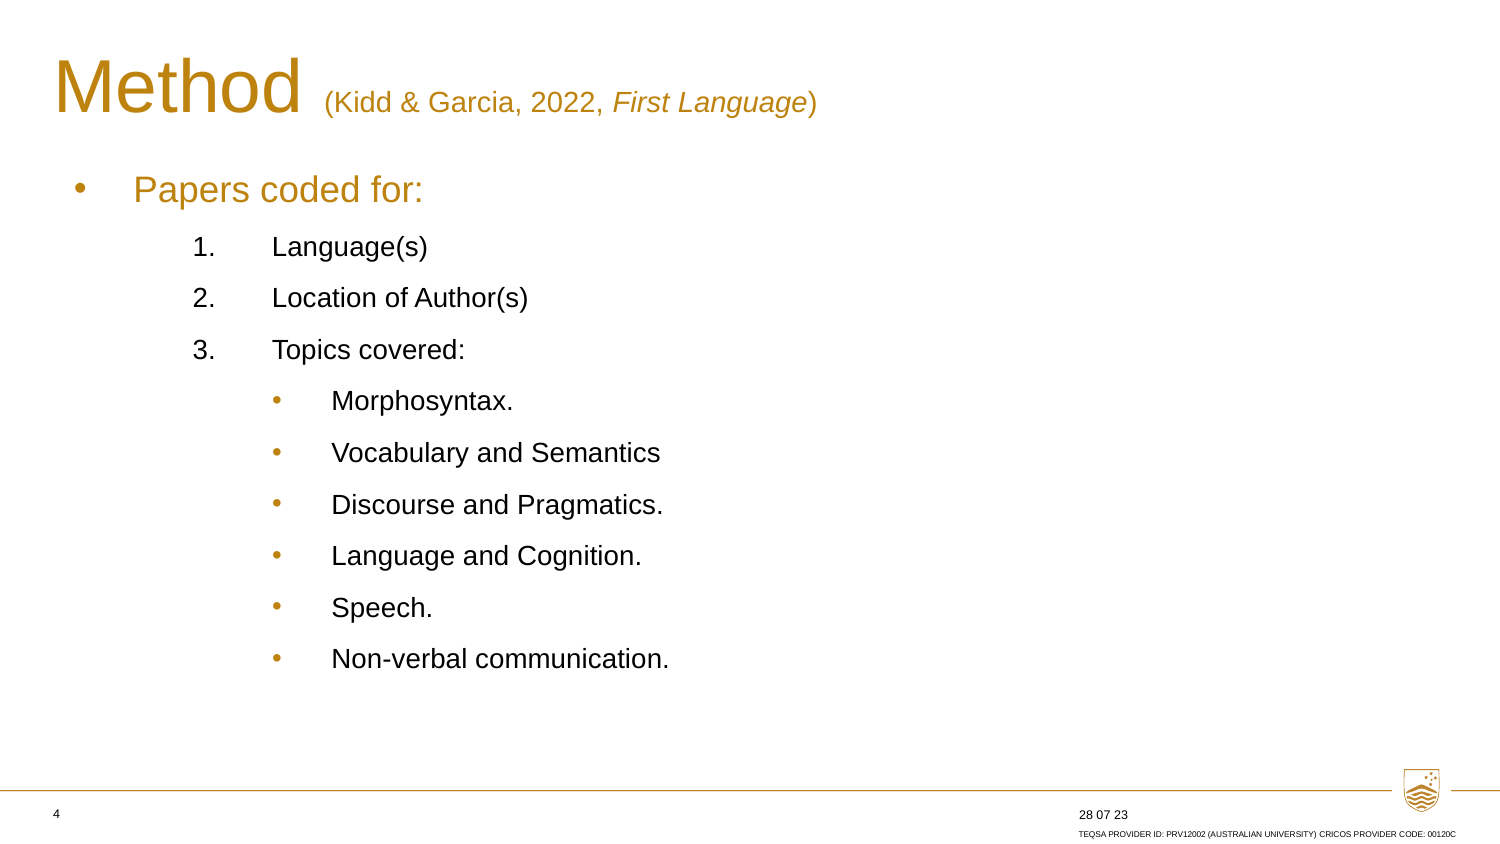

Method (Kidd & Garcia, 2022, First Language)

Papers coded for:
Language(s)
Location of Author(s)
Topics covered:
Morphosyntax.
Vocabulary and Semantics
Discourse and Pragmatics.
Language and Cognition.
Speech.
Non-verbal communication.

4
28 07 23